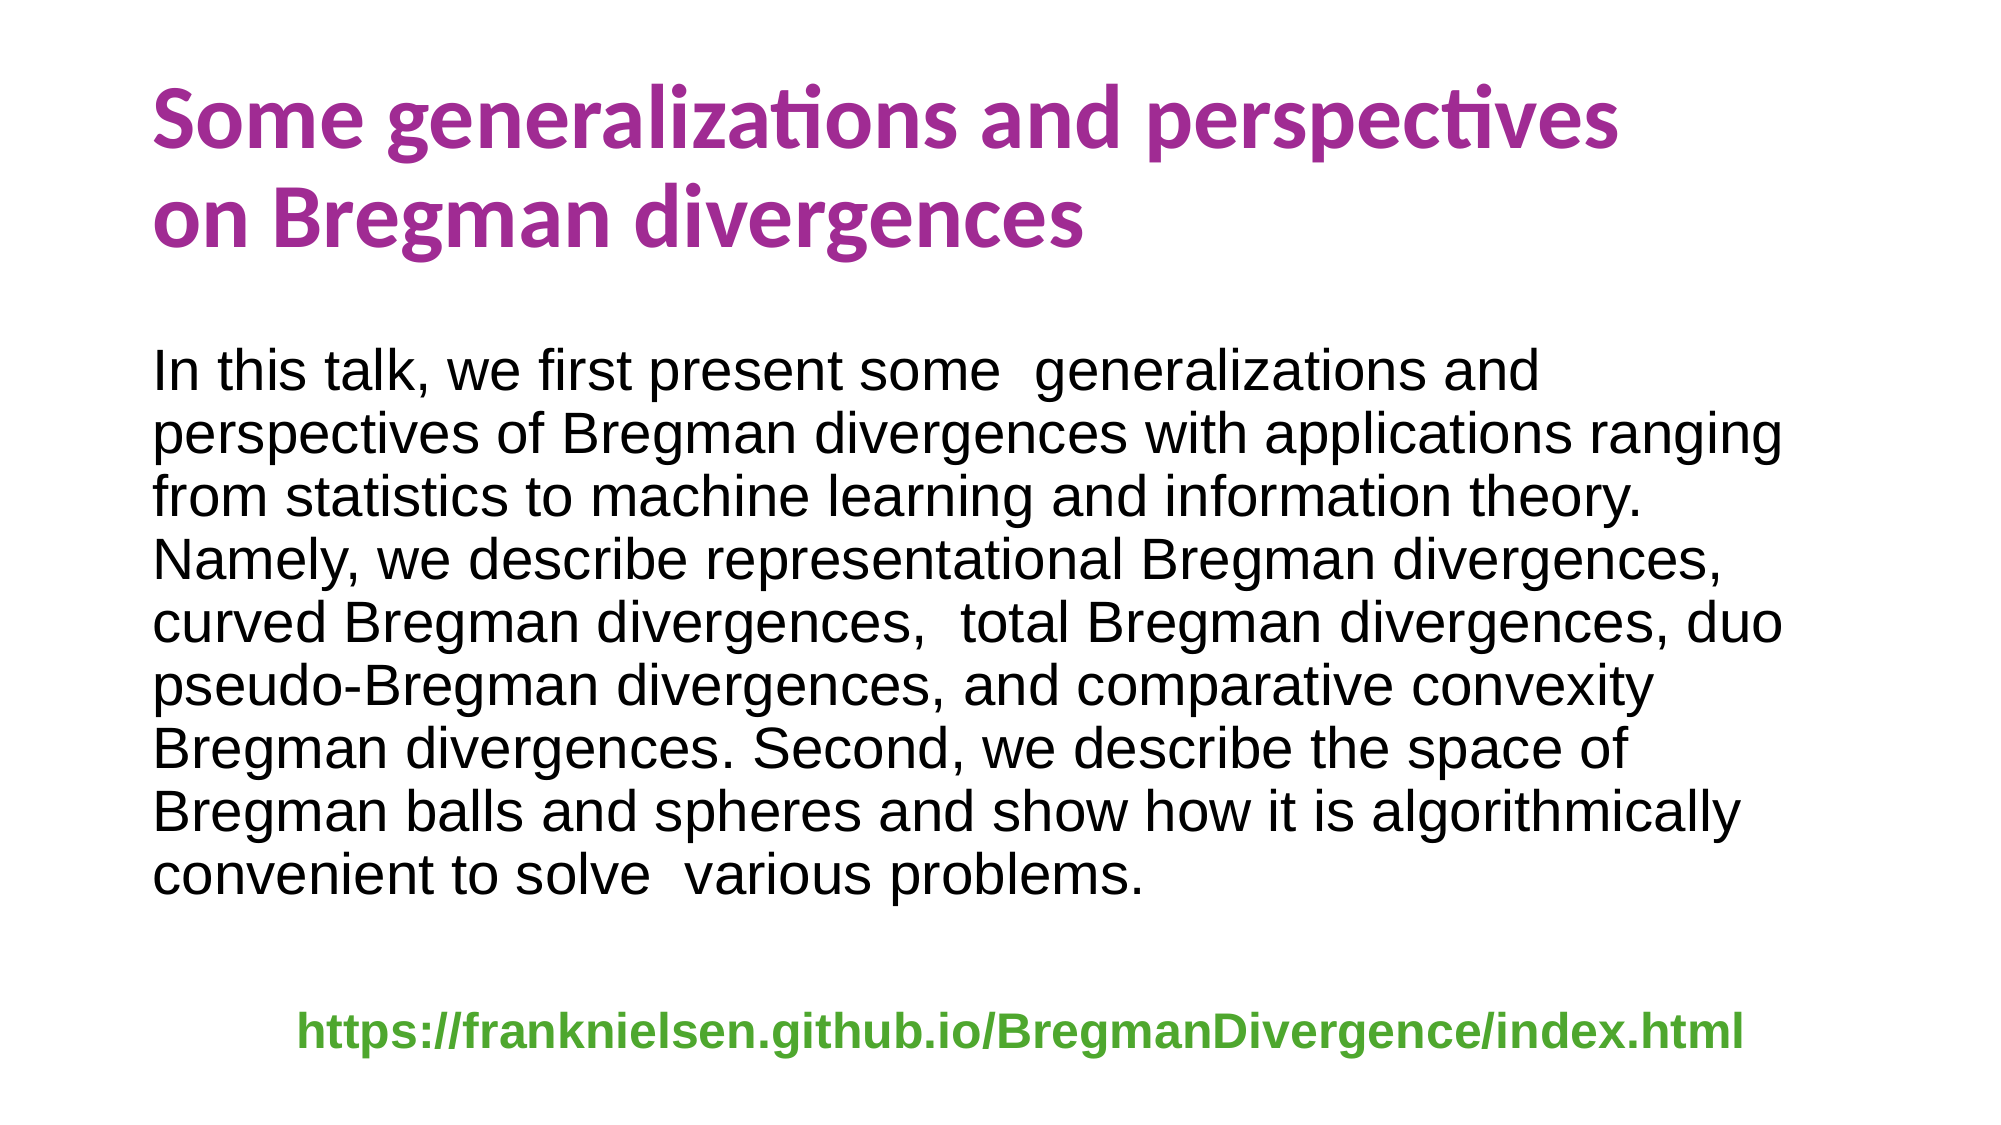

# Some generalizations and perspectives on Bregman divergences
In this talk, we first present some  generalizations and perspectives of Bregman divergences with applications ranging from statistics to machine learning and information theory. Namely, we describe representational Bregman divergences, curved Bregman divergences,  total Bregman divergences, duo pseudo-Bregman divergences, and comparative convexity Bregman divergences. Second, we describe the space of Bregman balls and spheres and show how it is algorithmically convenient to solve  various problems.

https://franknielsen.github.io/BregmanDivergence/index.html